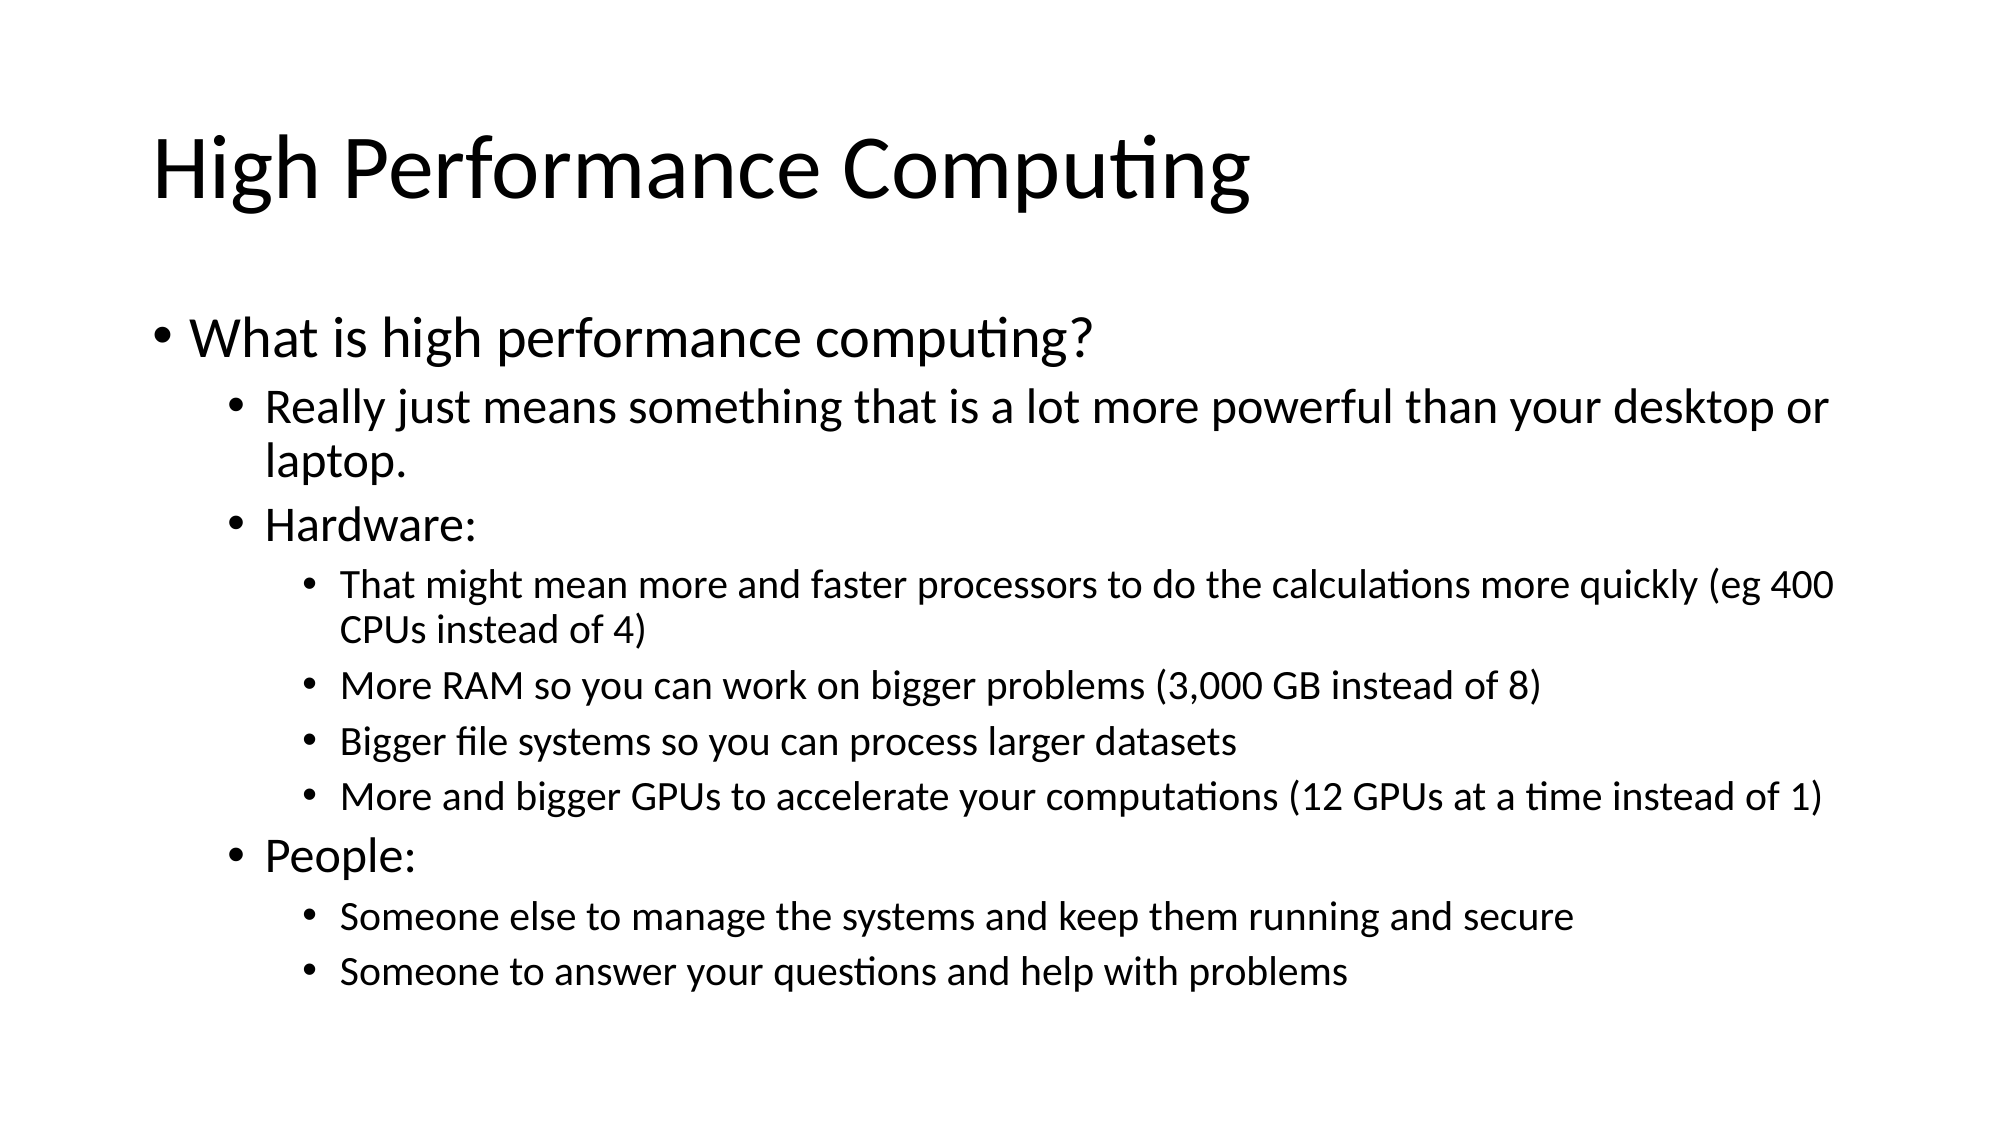

# High Performance Computing
What is high performance computing?
Really just means something that is a lot more powerful than your desktop or laptop.
Hardware:
That might mean more and faster processors to do the calculations more quickly (eg 400 CPUs instead of 4)
More RAM so you can work on bigger problems (3,000 GB instead of 8)
Bigger file systems so you can process larger datasets
More and bigger GPUs to accelerate your computations (12 GPUs at a time instead of 1)
People:
Someone else to manage the systems and keep them running and secure
Someone to answer your questions and help with problems